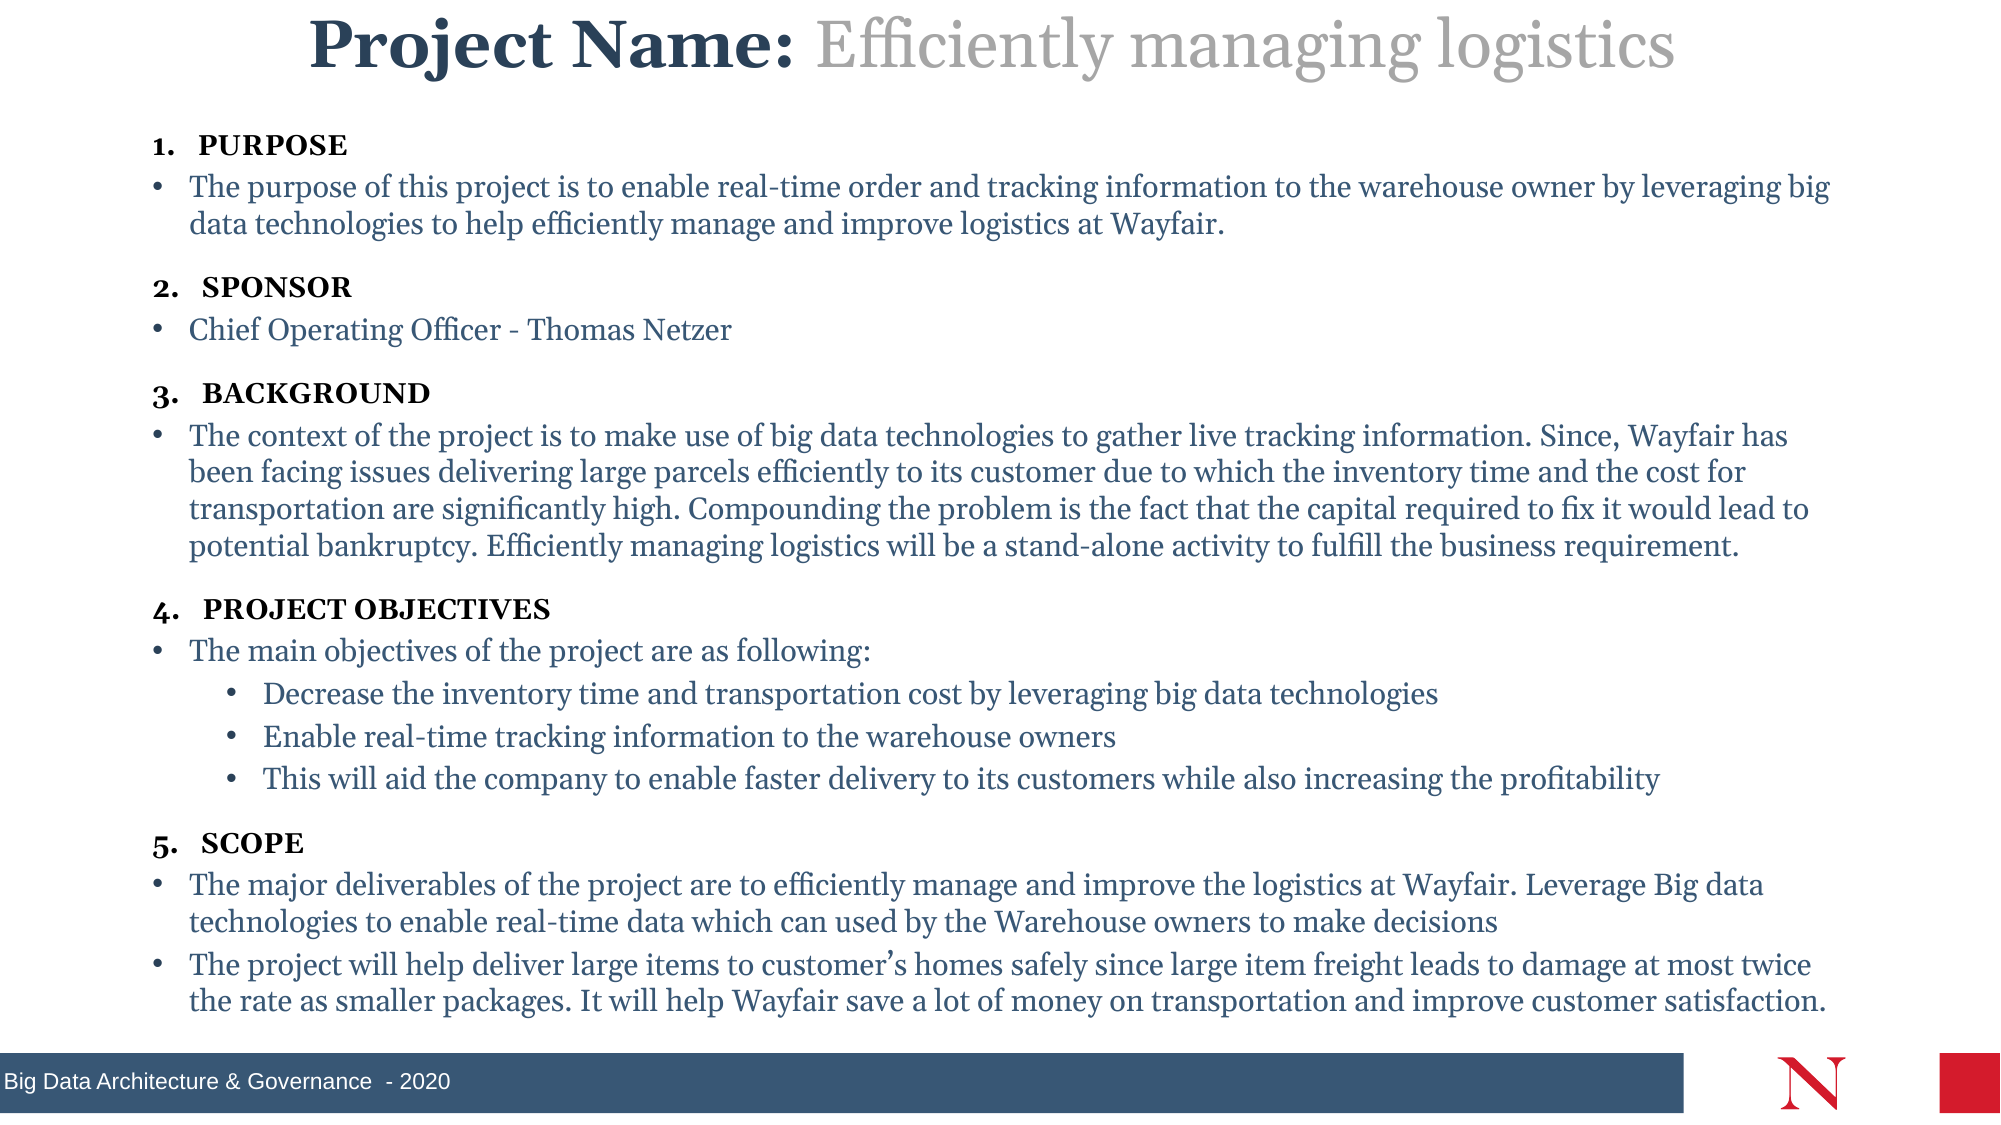

# Project Name: Efficiently managing logistics
1.   PURPOSE
The purpose of this project is to enable real-time order and tracking information to the warehouse owner by leveraging big data technologies to help efficiently manage and improve logistics at Wayfair.

2.   SPONSOR
Chief Operating Officer - Thomas Netzer

3.   BACKGROUND
The context of the project is to make use of big data technologies to gather live tracking information. Since, Wayfair has been facing issues delivering large parcels efficiently to its customer due to which the inventory time and the cost for transportation are significantly high. Compounding the problem is the fact that the capital required to fix it would lead to potential bankruptcy. Efficiently managing logistics will be a stand-alone activity to fulfill the business requirement.

4.   PROJECT OBJECTIVES
The main objectives of the project are as following:
Decrease the inventory time and transportation cost by leveraging big data technologies
Enable real-time tracking information to the warehouse owners
This will aid the company to enable faster delivery to its customers while also increasing the profitability

5.   SCOPE
The major deliverables of the project are to efficiently manage and improve the logistics at Wayfair. Leverage Big data technologies to enable real-time data which can used by the Warehouse owners to make decisions
The project will help deliver large items to customer’s homes safely since large item freight leads to damage at most twice the rate as smaller packages. It will help Wayfair save a lot of money on transportation and improve customer satisfaction.